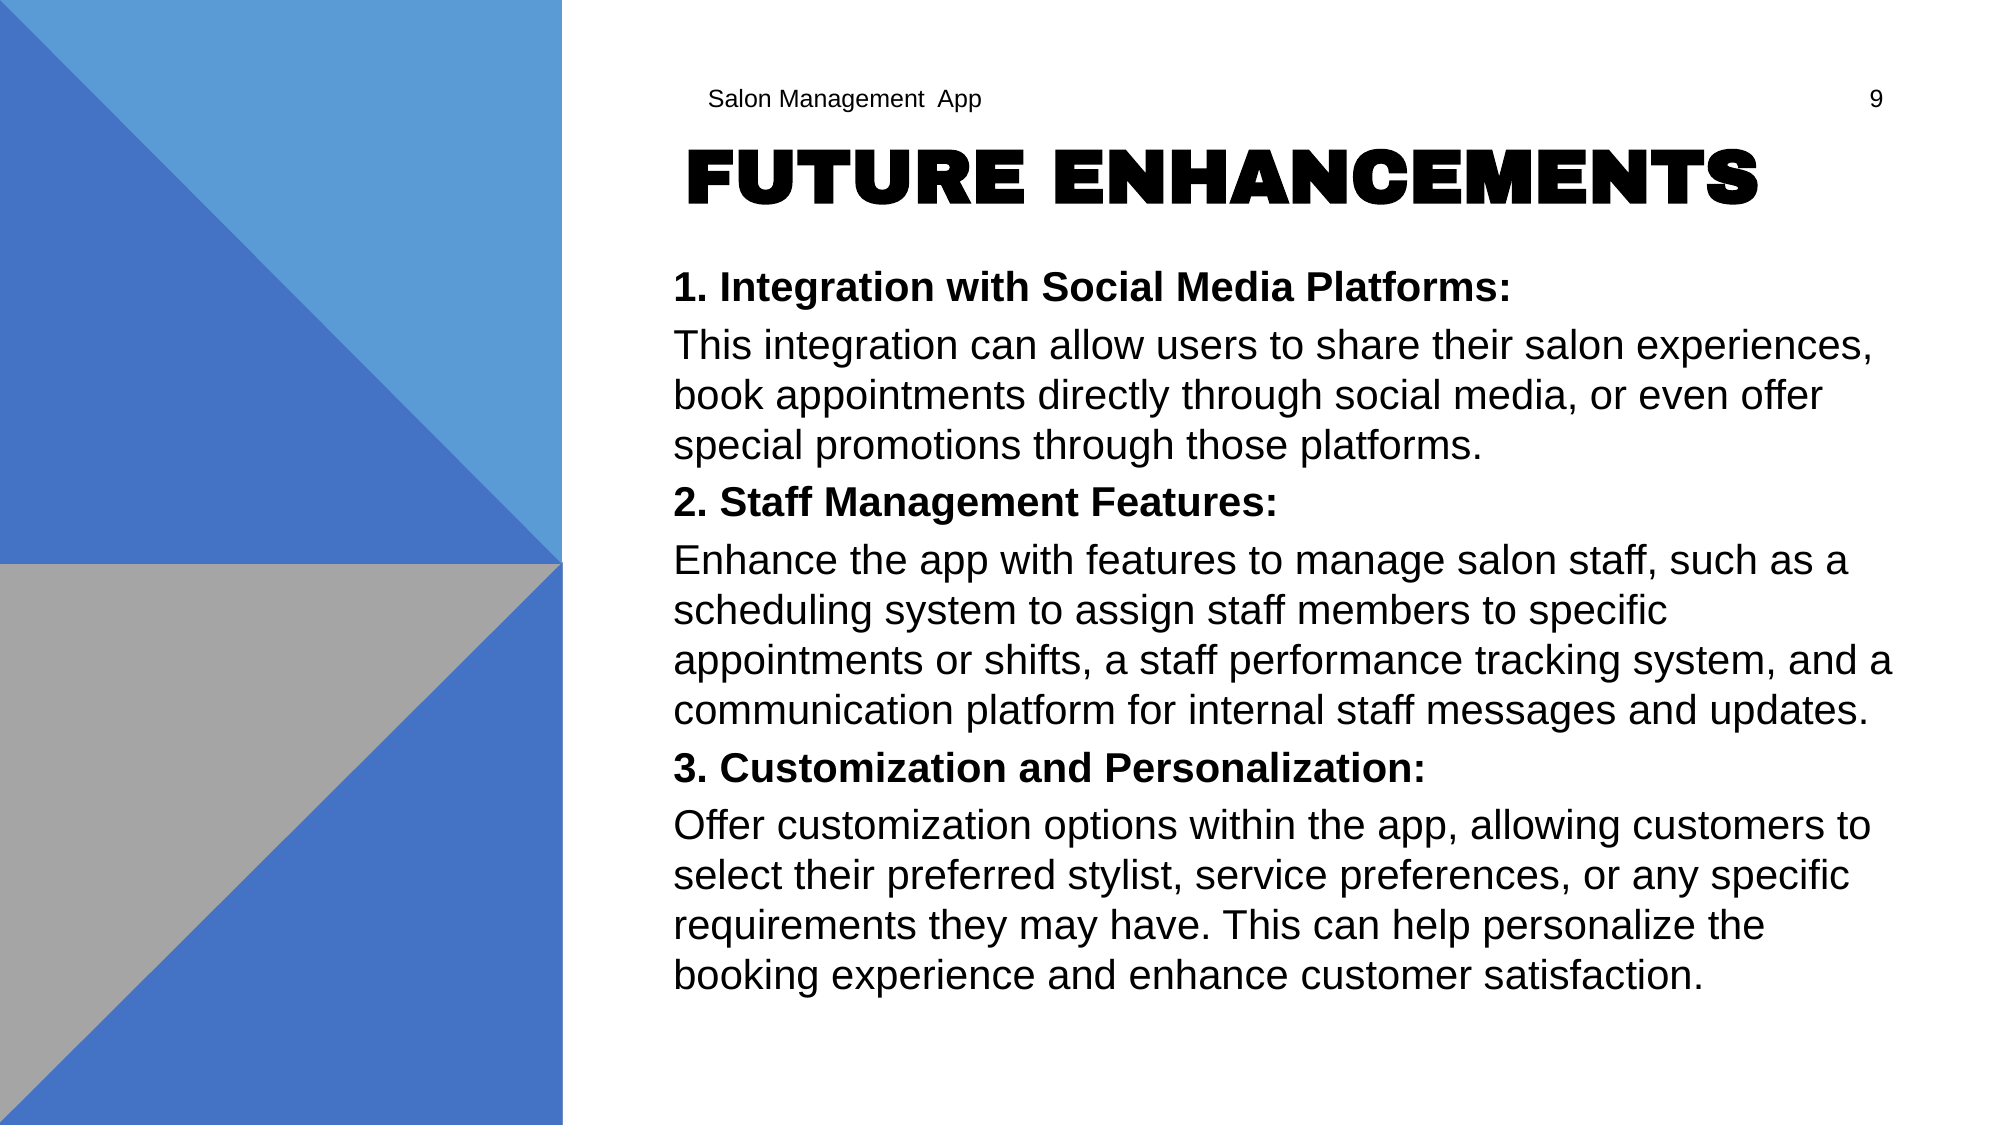

Salon Management  App
9
# Future enhancements
1. Integration with Social Media Platforms:
This integration can allow users to share their salon experiences, book appointments directly through social media, or even offer special promotions through those platforms.
2. Staff Management Features:
Enhance the app with features to manage salon staff, such as a scheduling system to assign staff members to specific appointments or shifts, a staff performance tracking system, and a communication platform for internal staff messages and updates.
3. Customization and Personalization:
Offer customization options within the app, allowing customers to select their preferred stylist, service preferences, or any specific requirements they may have. This can help personalize the booking experience and enhance customer satisfaction.